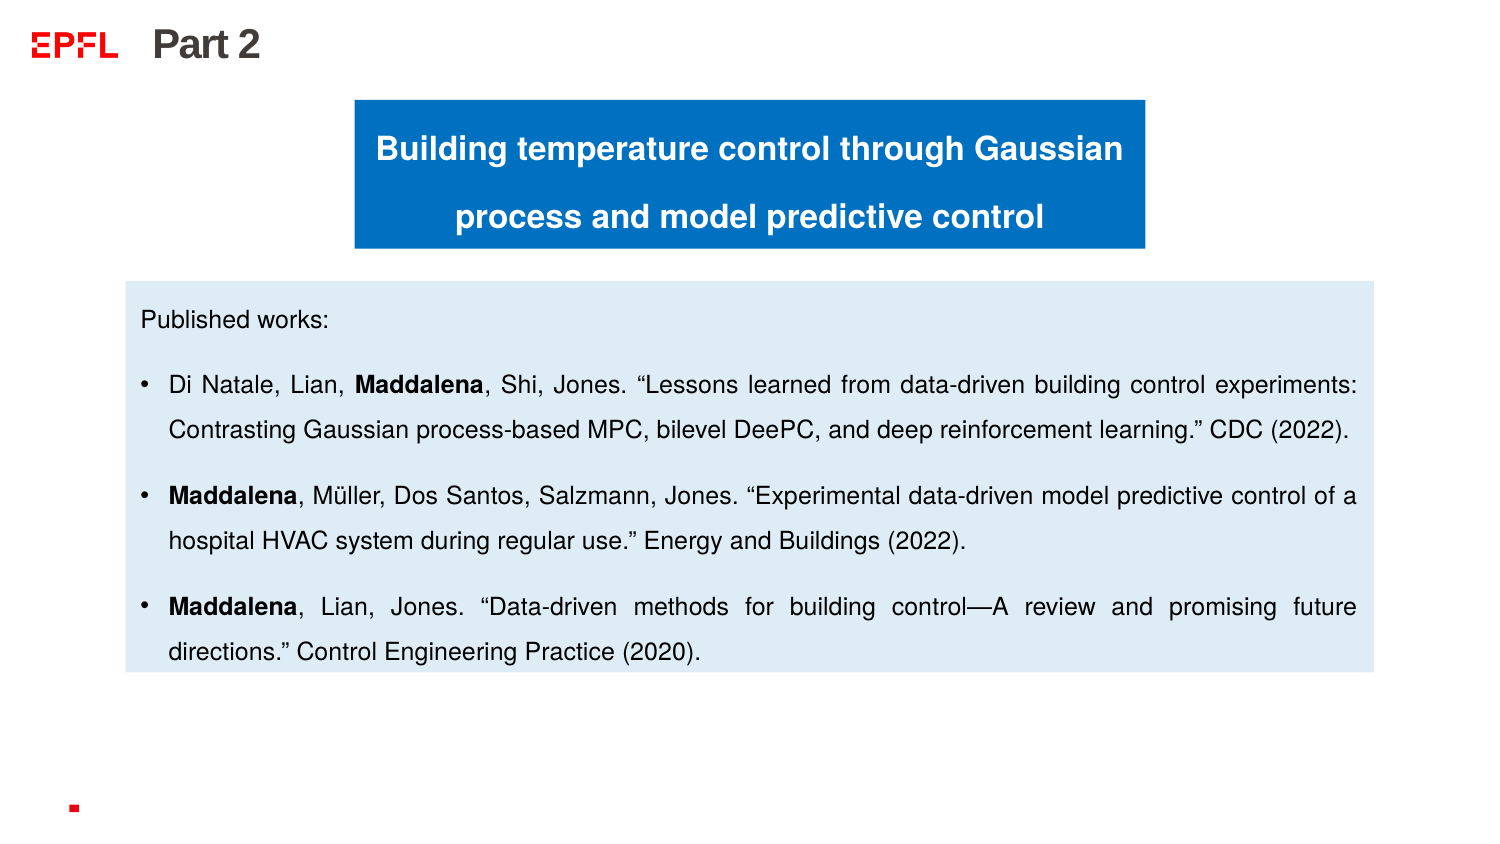

# Part 2
Building temperature control through Gaussian process and model predictive control
Published works:
Di Natale, Lian, Maddalena, Shi, Jones. “Lessons learned from data-driven building control experiments: Contrasting Gaussian process-based MPC, bilevel DeePC, and deep reinforcement learning.” CDC (2022).
Maddalena, Müller, Dos Santos, Salzmann, Jones. “Experimental data-driven model predictive control of a hospital HVAC system during regular use.” Energy and Buildings (2022).
Maddalena, Lian, Jones. “Data-driven methods for building control—A review and promising future directions.” Control Engineering Practice (2020).